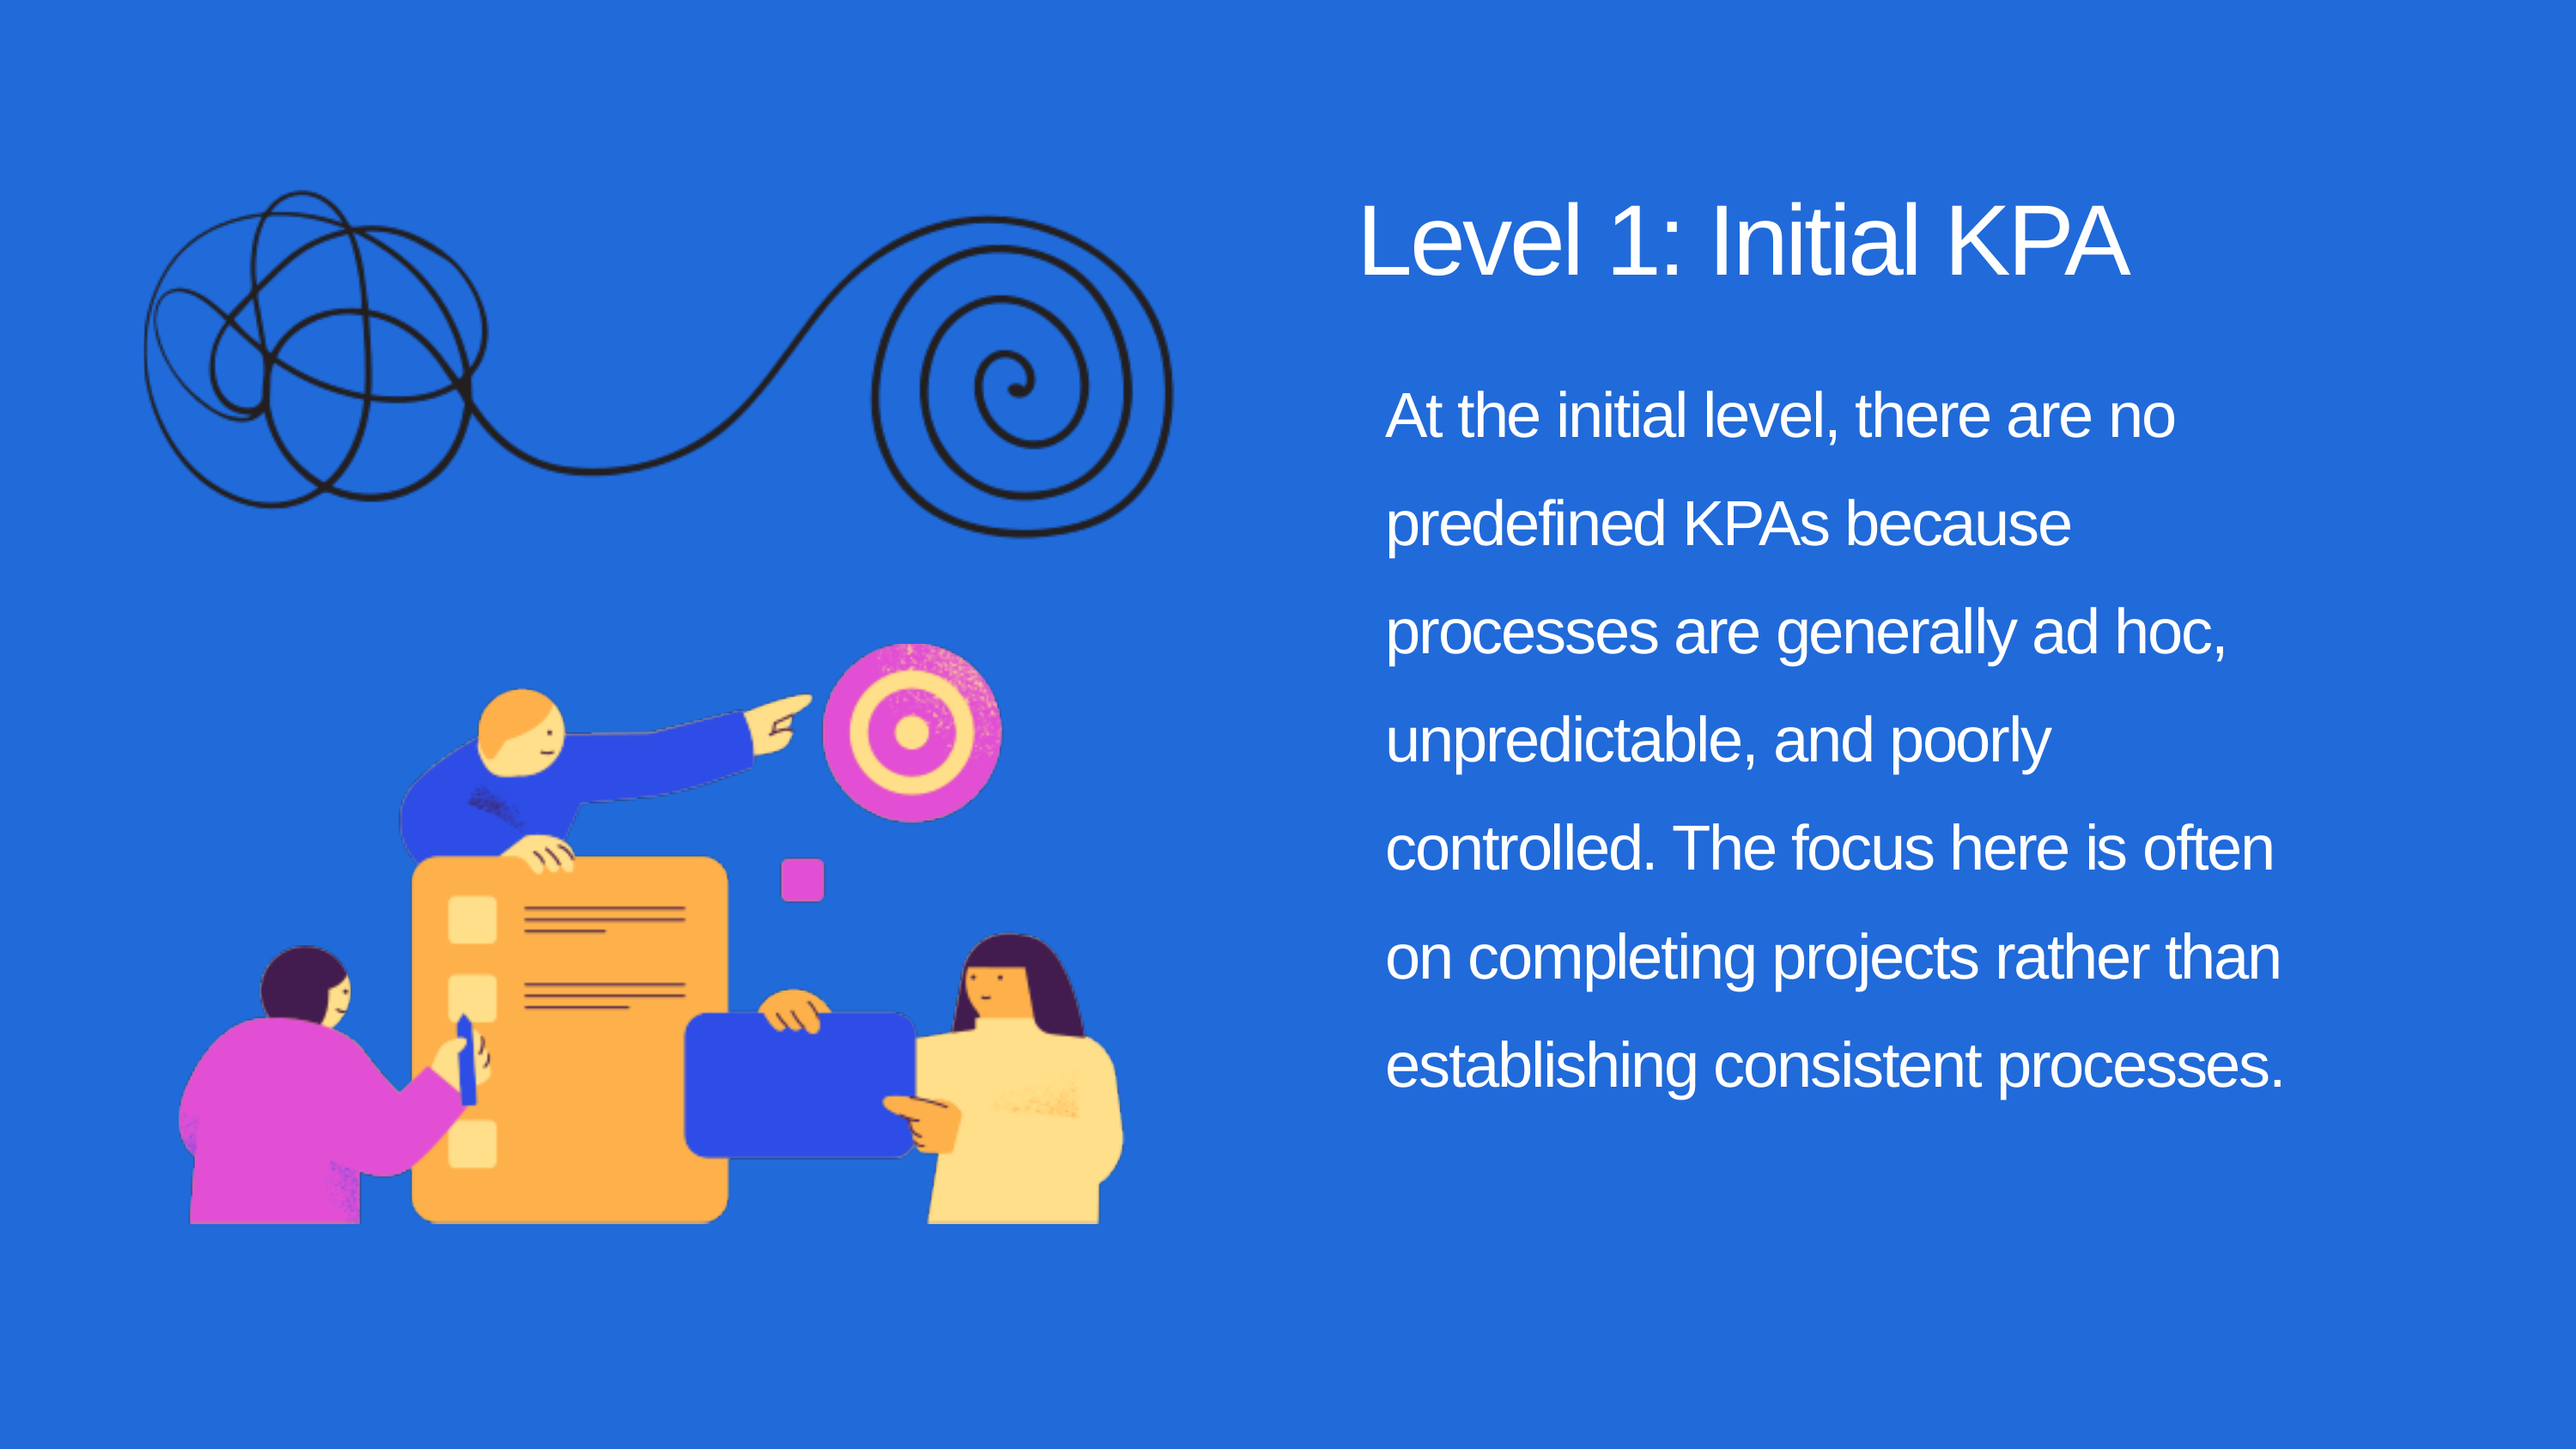

Level 1: Initial KPA

At the initial level, there are no predefined KPAs because processes are generally ad hoc, unpredictable, and poorly controlled. The focus here is often on completing projects rather than establishing consistent processes.